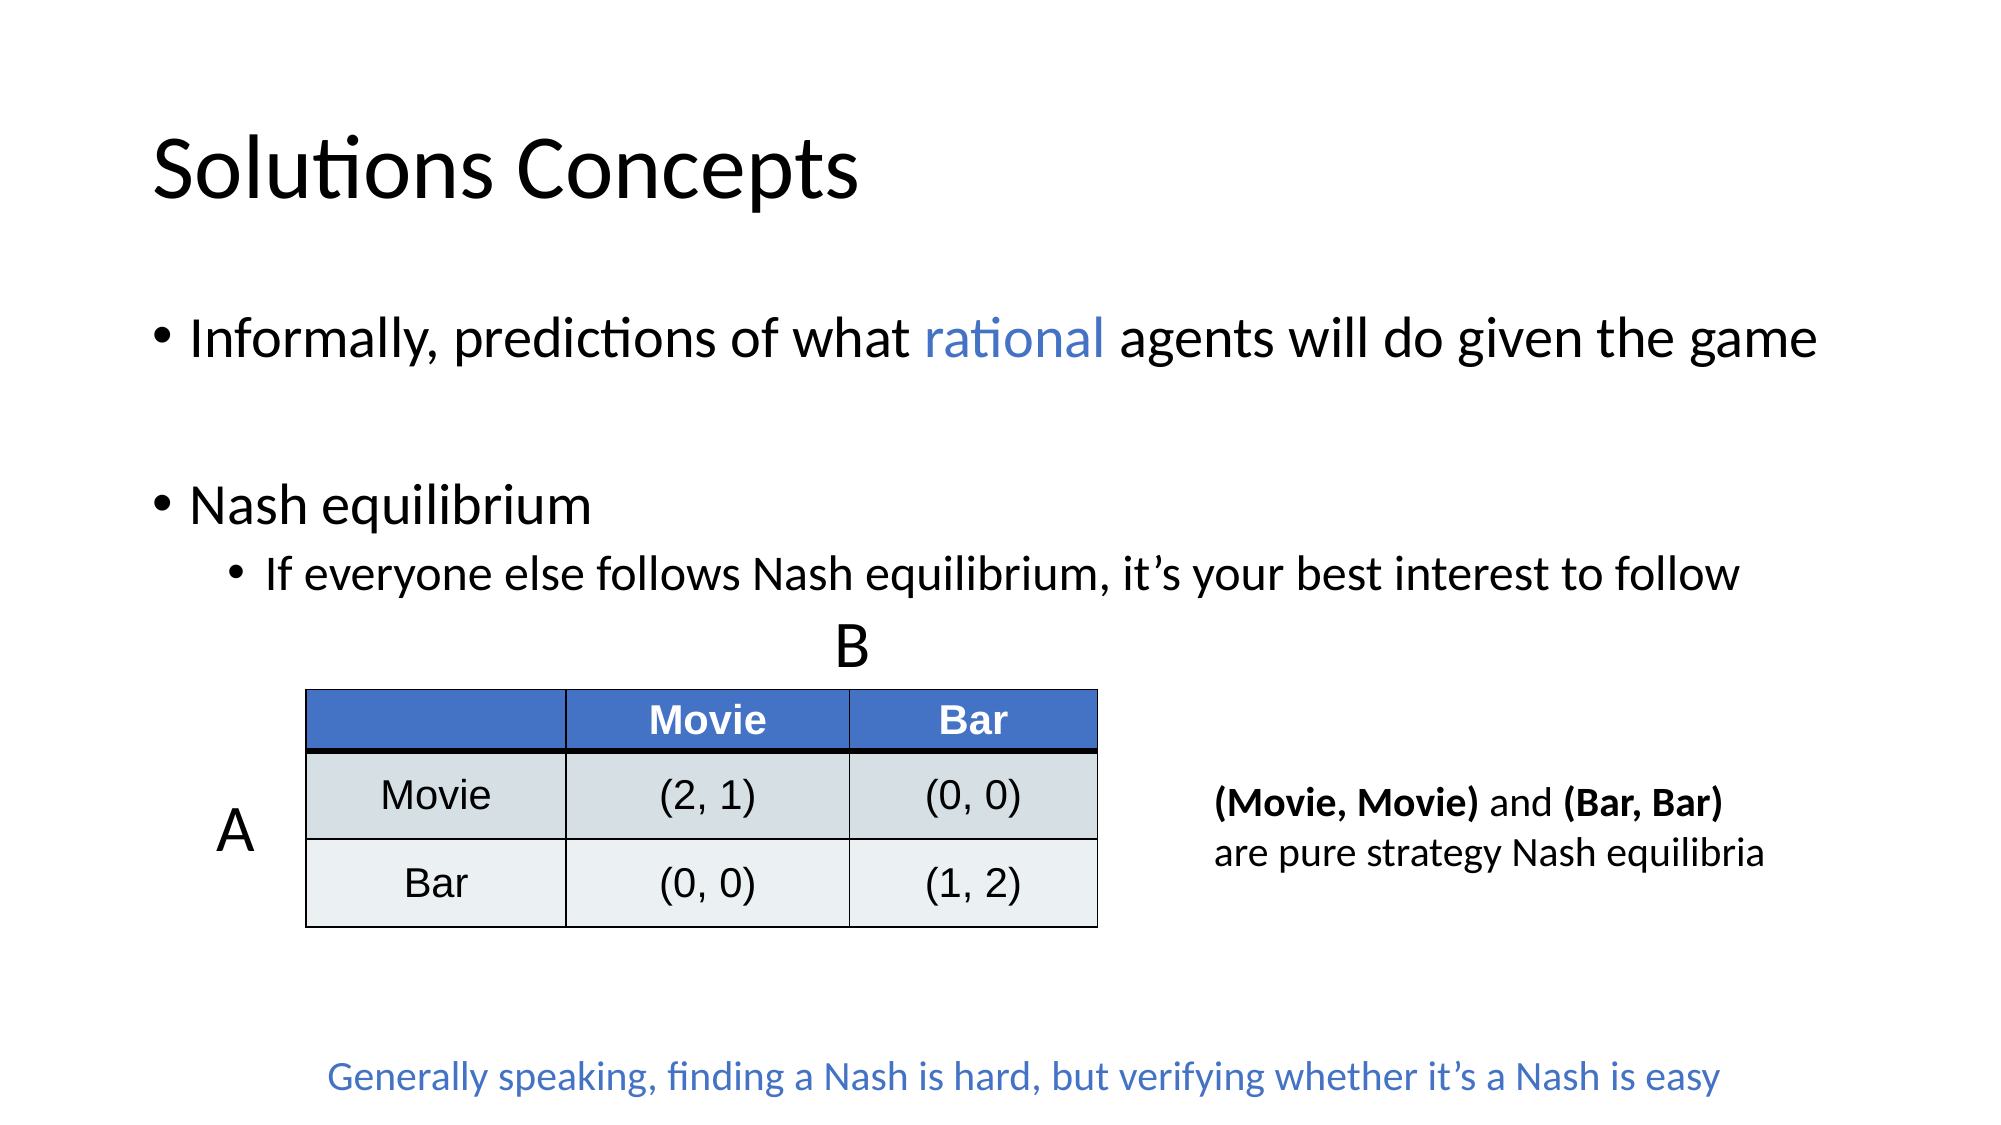

# Solutions Concepts
Informally, predictions of what rational agents will do given the game

Nash equilibrium
If everyone else follows Nash equilibrium, it’s your best interest to follow

B
|  | Movie | Bar |
| --- | --- | --- |
| Movie | (2, 1) | (0, 0) |
| Bar | (0, 0) | (1, 2) |
(Movie, Movie) and (Bar, Bar)
are pure strategy Nash equilibria
A
Generally speaking, finding a Nash is hard, but verifying whether it’s a Nash is easy